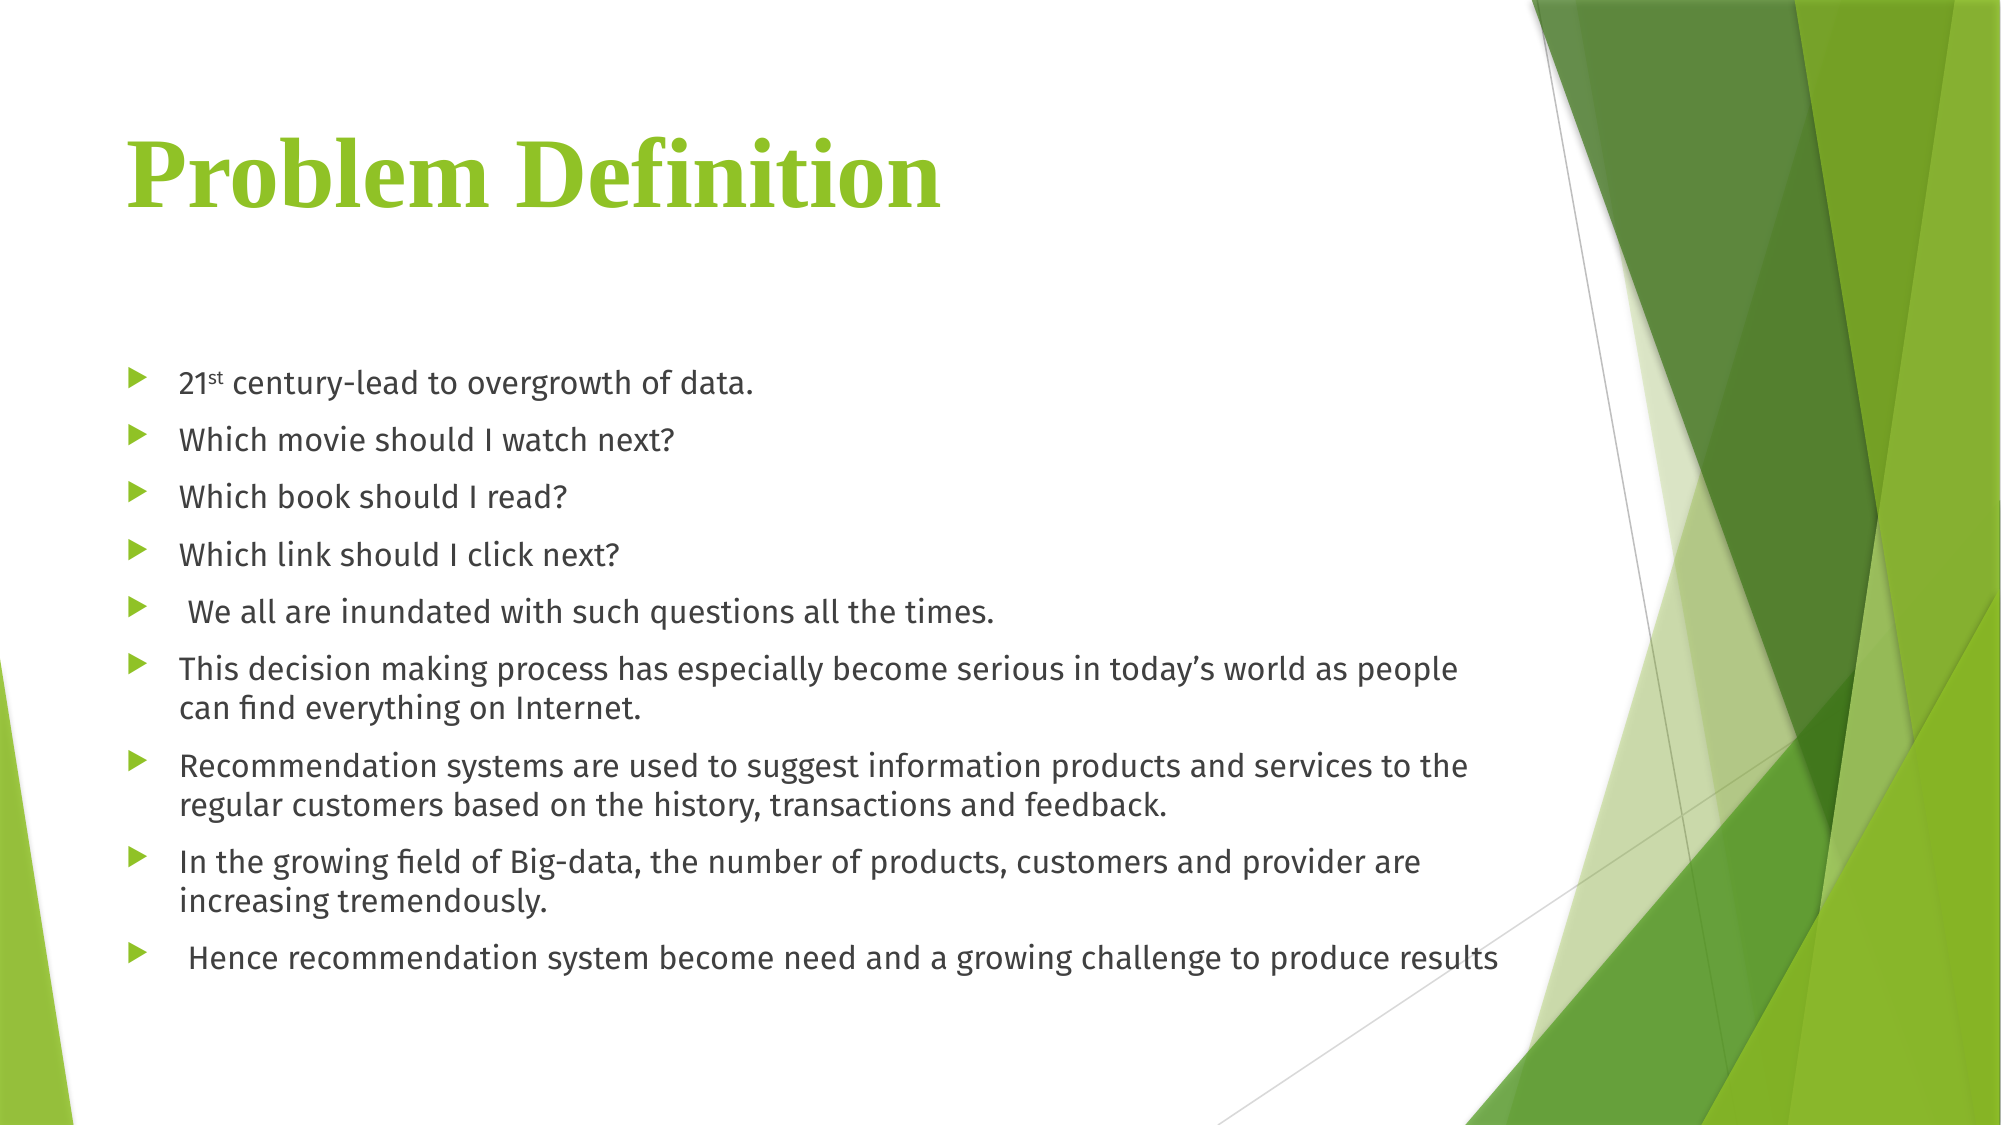

# Problem Definition
21st century-lead to overgrowth of data.
Which movie should I watch next?
Which book should I read?
Which link should I click next?
 We all are inundated with such questions all the times.
This decision making process has especially become serious in today’s world as people can find everything on Internet.
Recommendation systems are used to suggest information products and services to the regular customers based on the history, transactions and feedback.
In the growing field of Big-data, the number of products, customers and provider are increasing tremendously.
 Hence recommendation system become need and a growing challenge to produce results